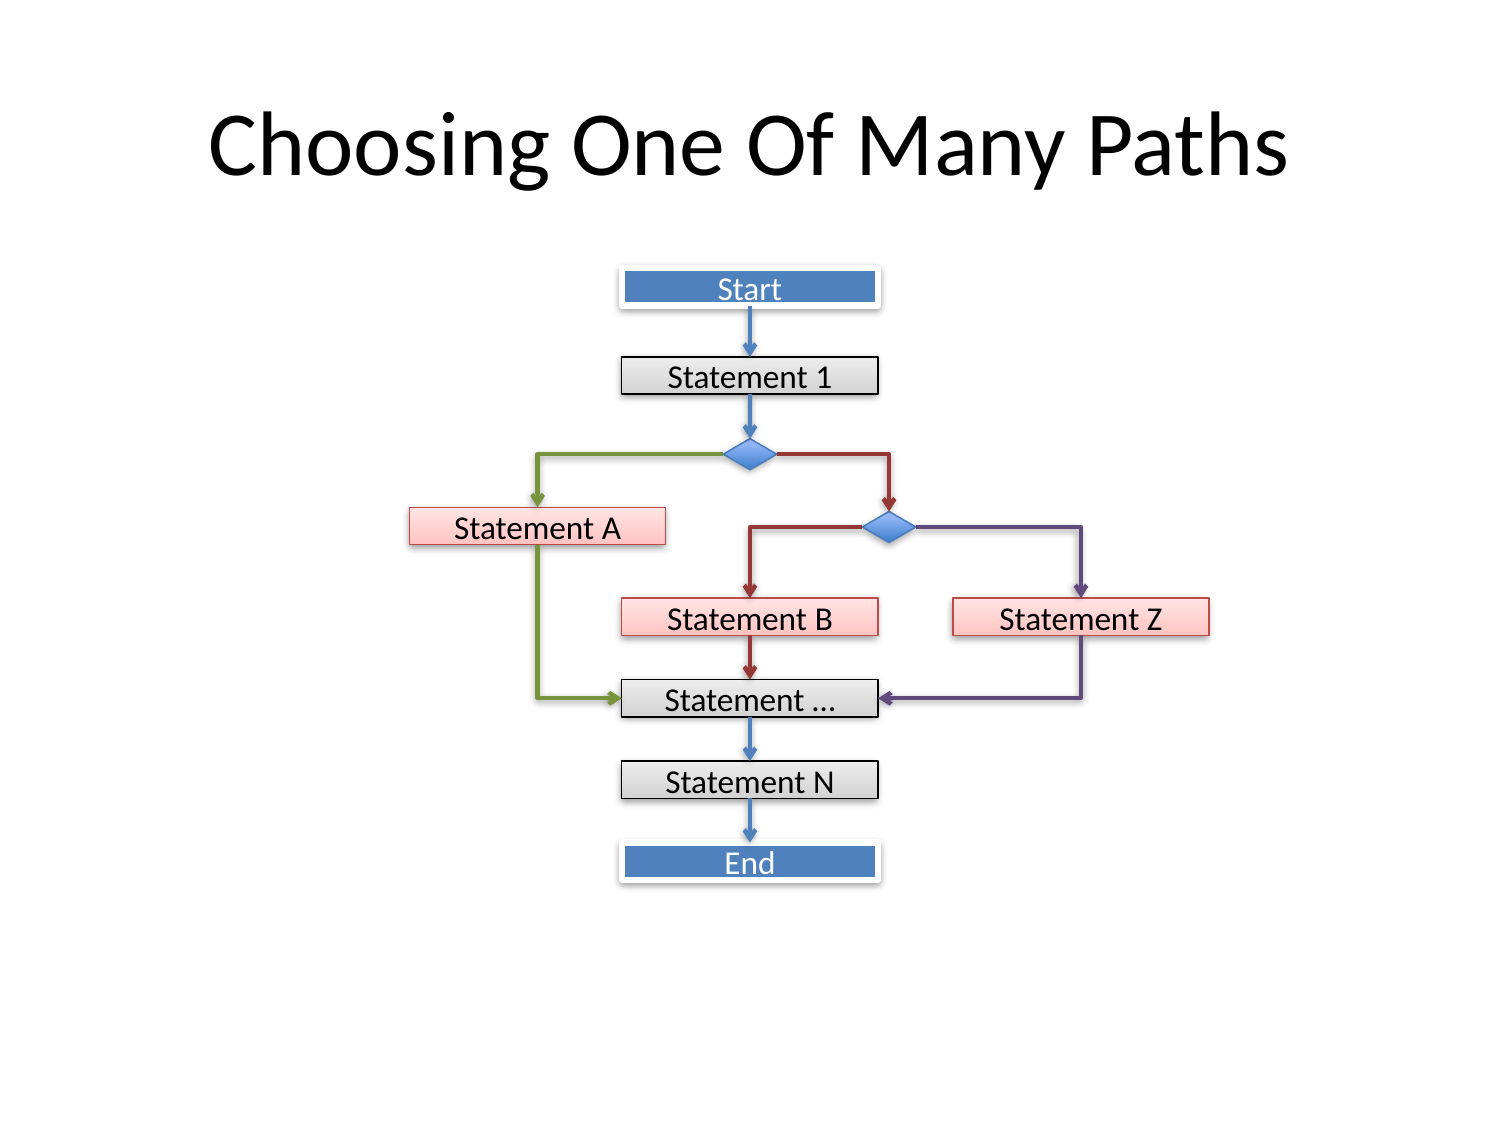

# Choosing One Of Many Paths
Start
Statement 1

Statement A

Statement B
Statement Z
Statement …
Statement N
End